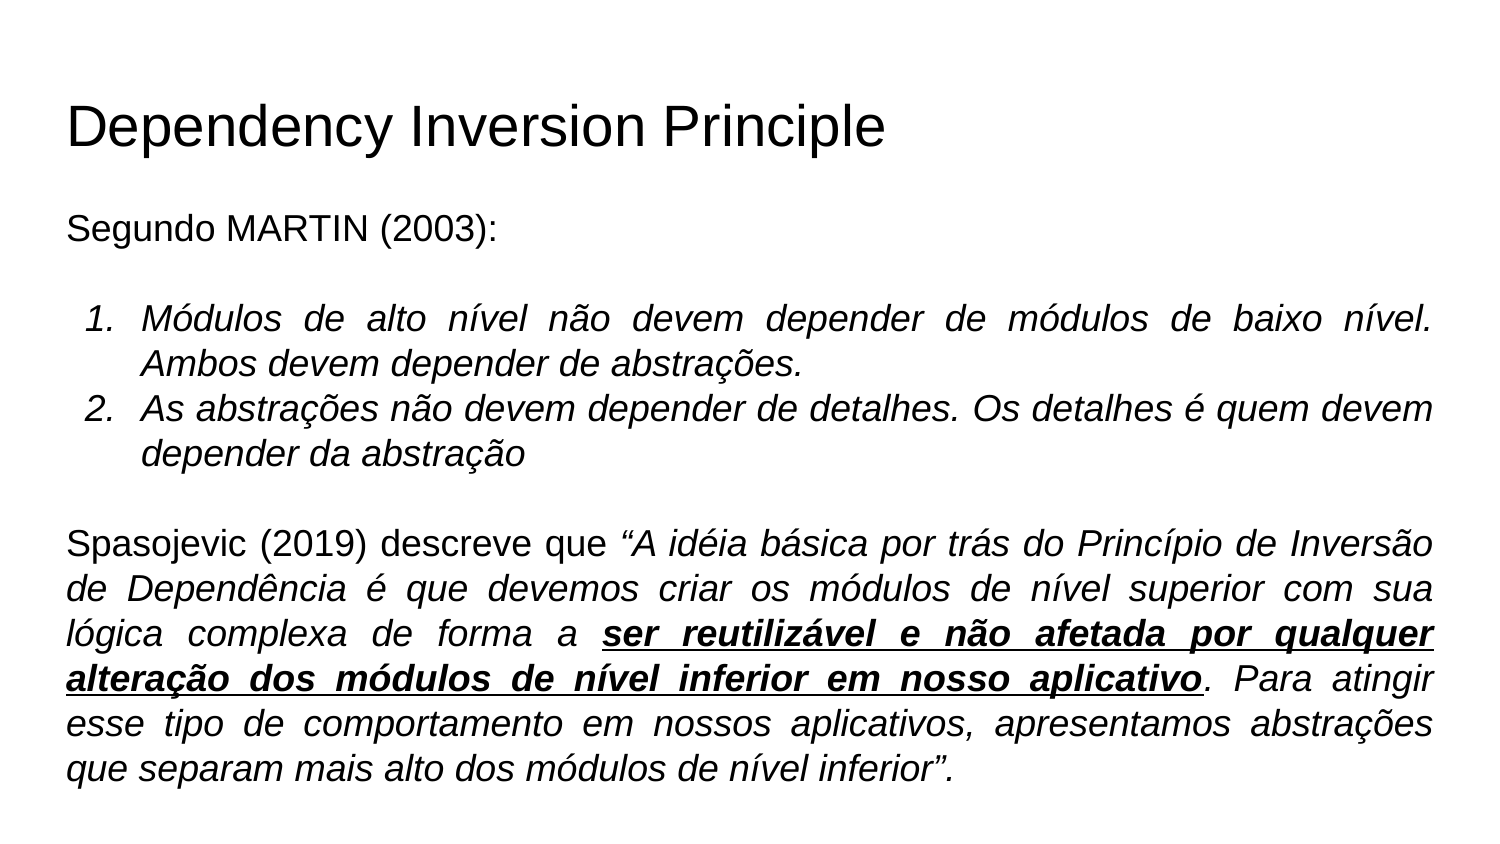

# Dependency Inversion Principle

Segundo MARTIN (2003):

Módulos de alto nível não devem depender de módulos de baixo nível. Ambos devem depender de abstrações.
As abstrações não devem depender de detalhes. Os detalhes é quem devem depender da abstração

Spasojevic (2019) descreve que “A idéia básica por trás do Princípio de Inversão de Dependência é que devemos criar os módulos de nível superior com sua lógica complexa de forma a ser reutilizável e não afetada por qualquer alteração dos módulos de nível inferior em nosso aplicativo. Para atingir esse tipo de comportamento em nossos aplicativos, apresentamos abstrações que separam mais alto dos módulos de nível inferior”.